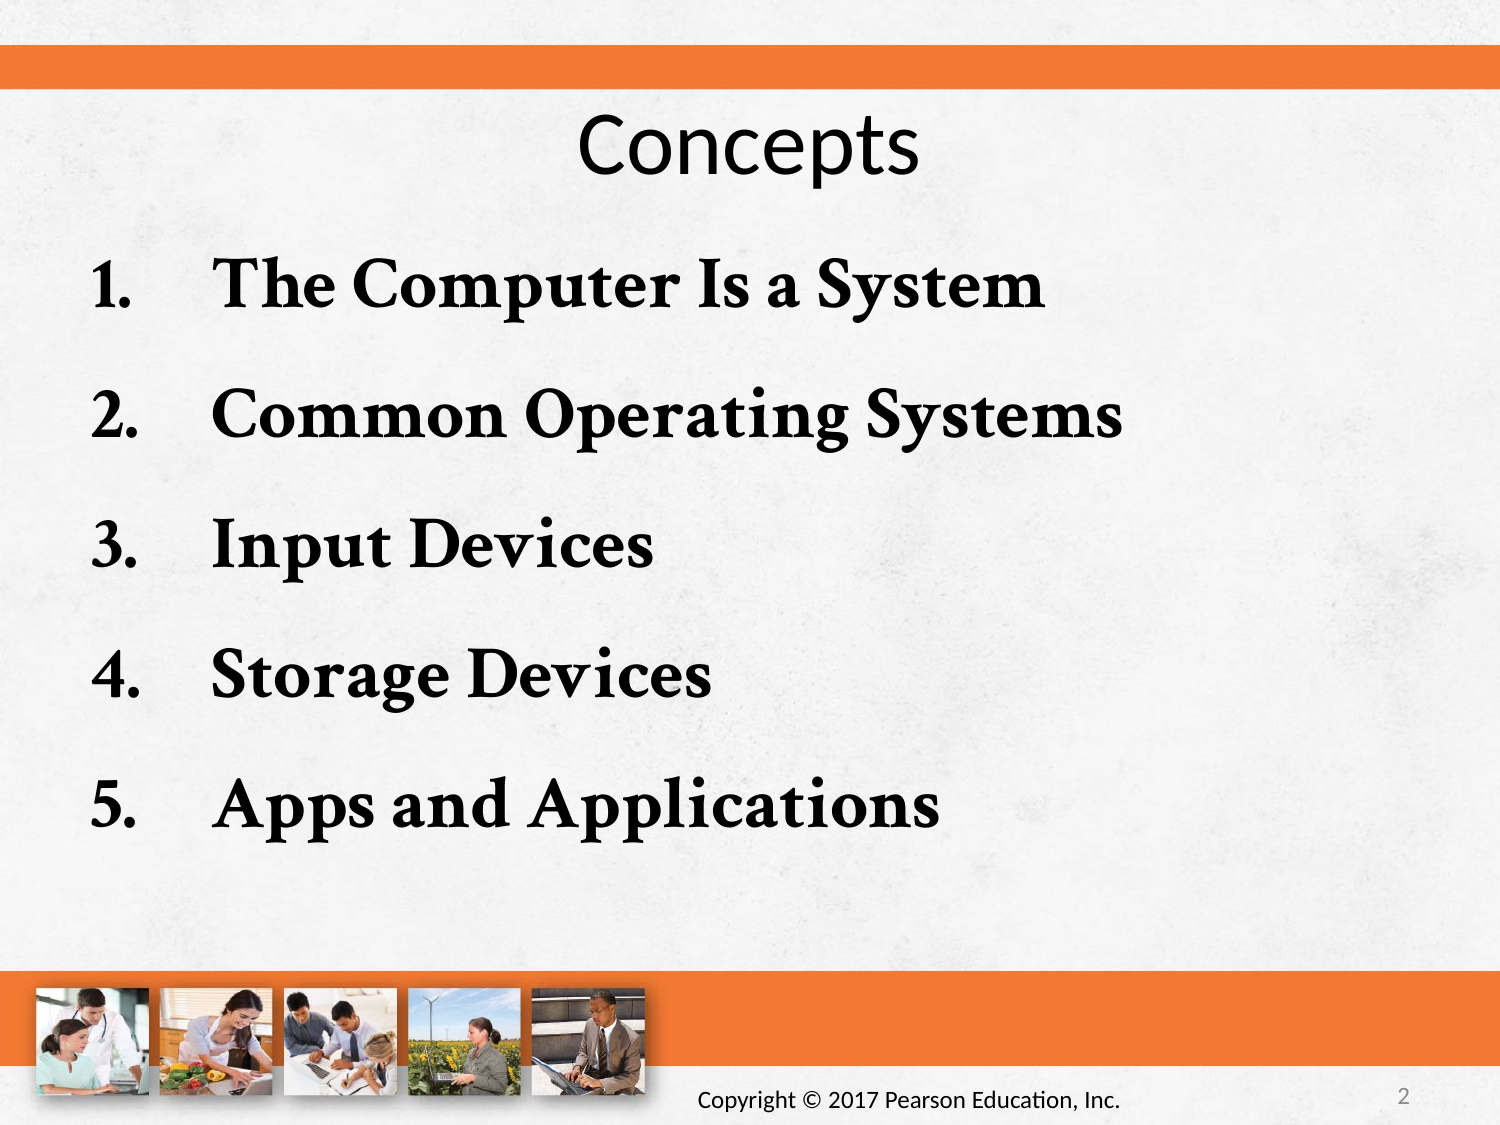

# Concepts
The Computer Is a System
Common Operating Systems
Input Devices
Storage Devices
Apps and Applications

Copyright © 2017 Pearson Education, Inc.
2